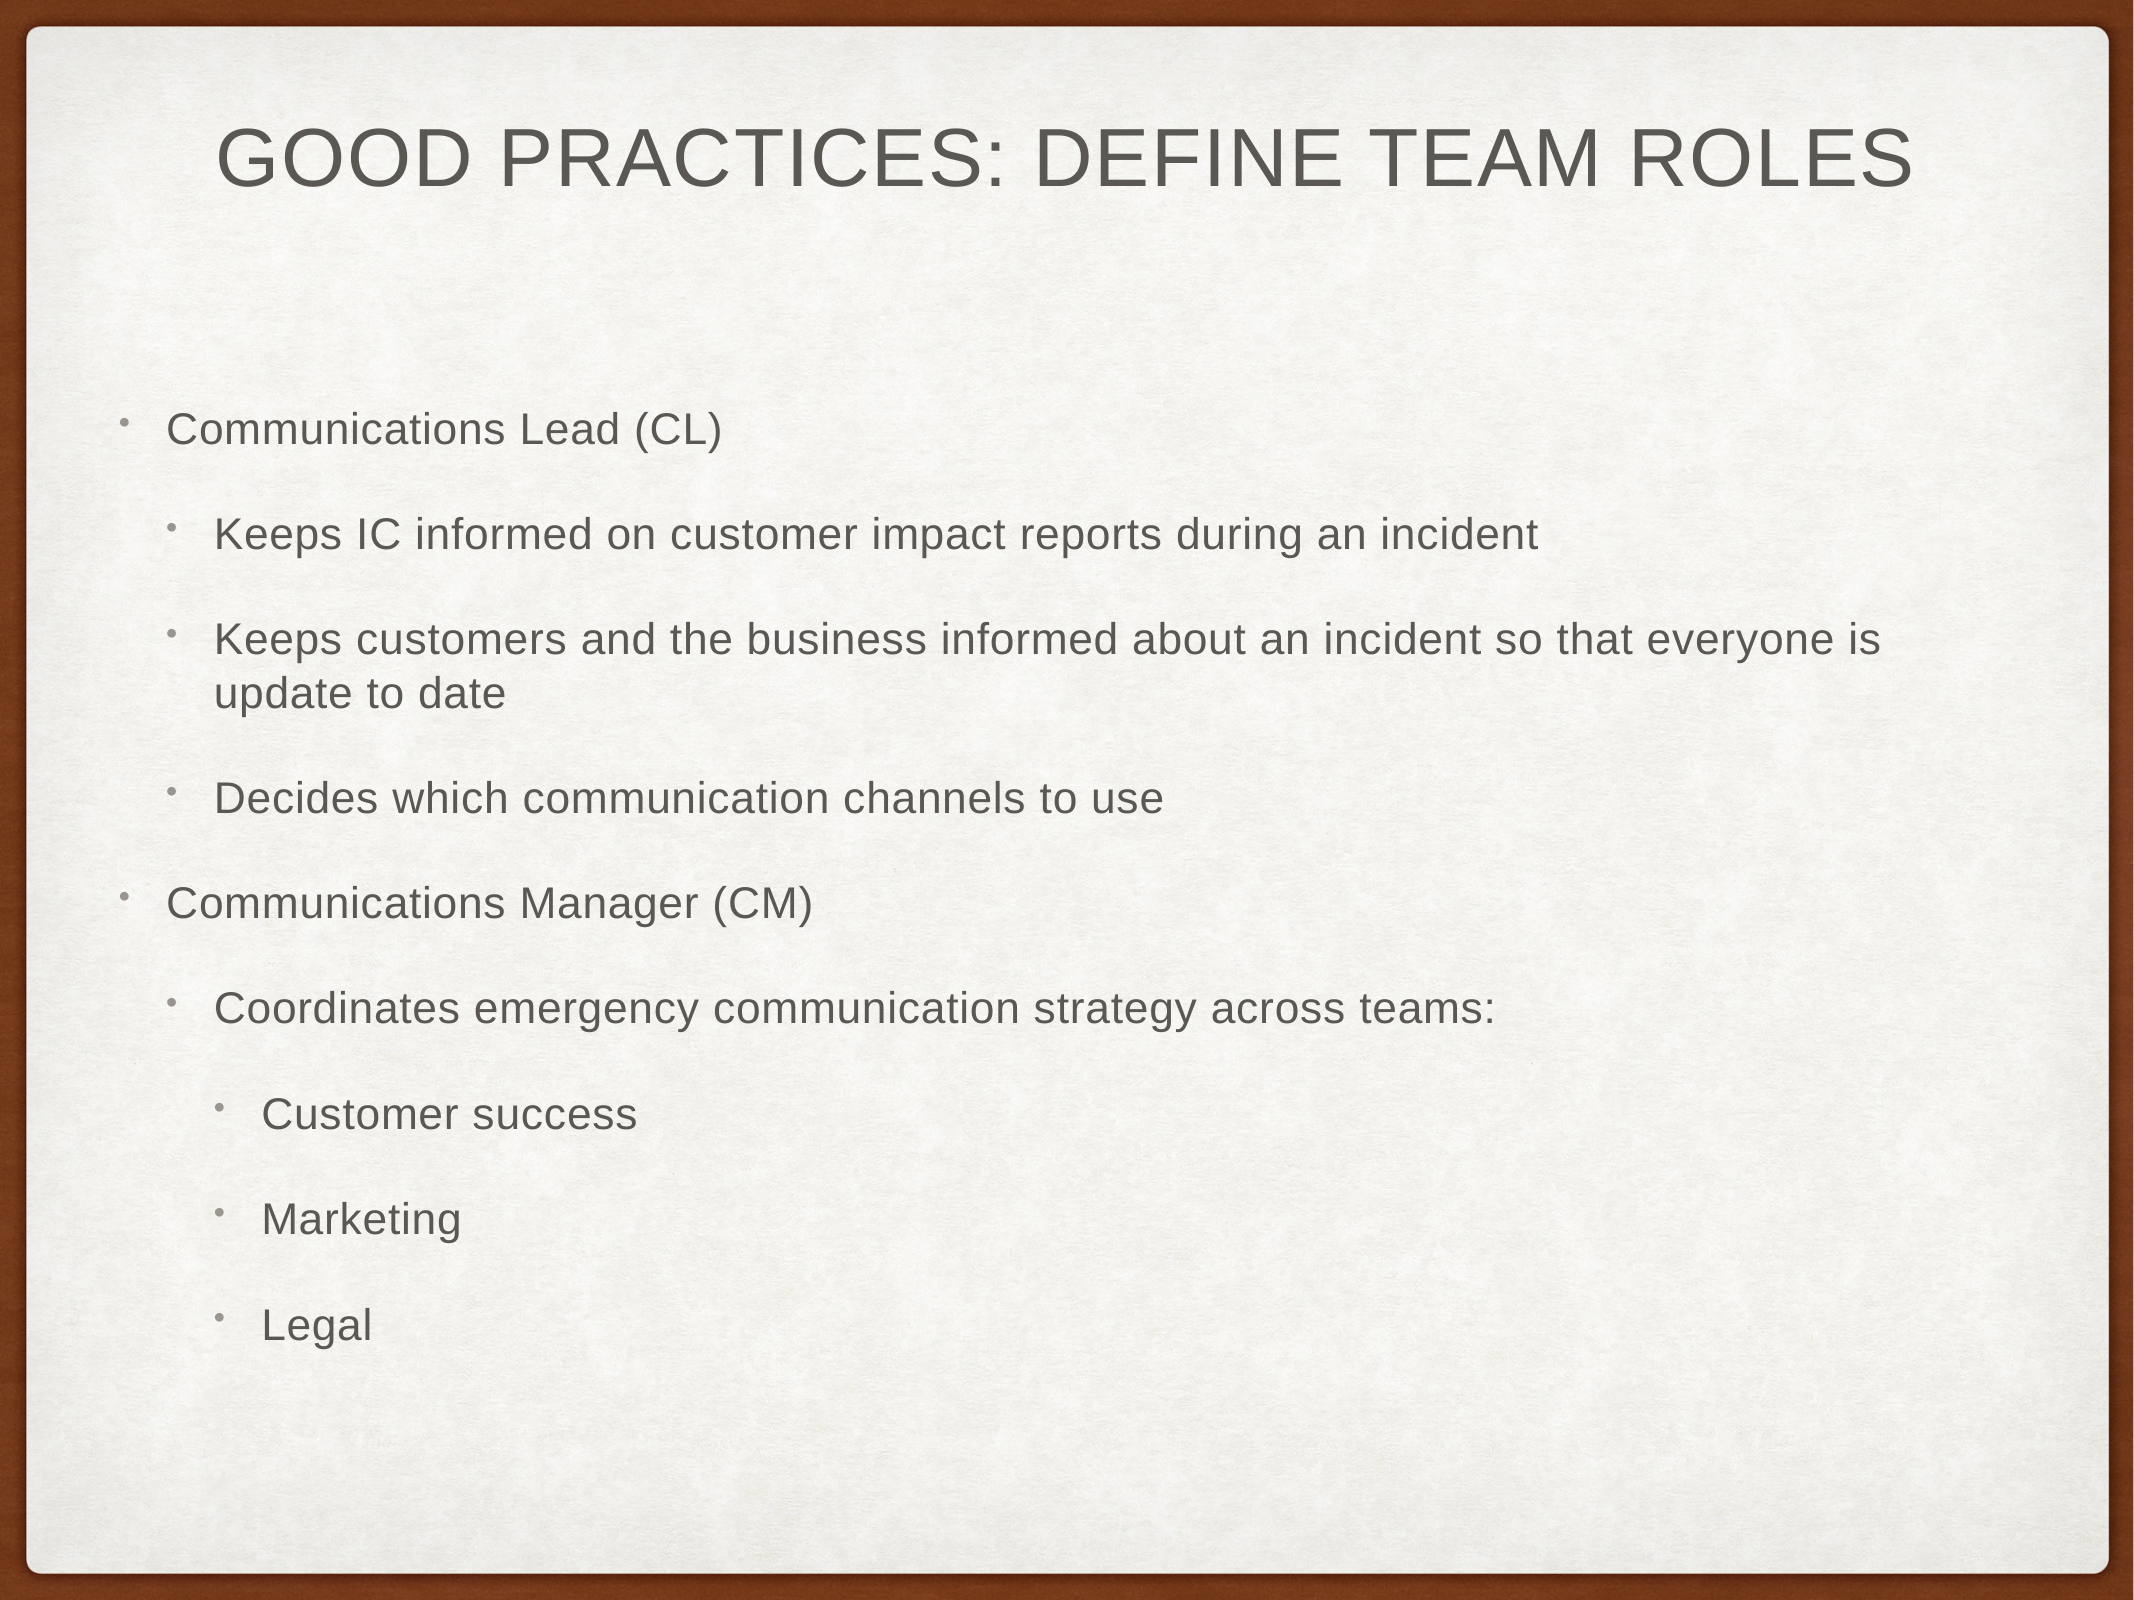

# Good practices: dEFINE TEAM ROLES
Communications Lead (CL)
Keeps IC informed on customer impact reports during an incident
Keeps customers and the business informed about an incident so that everyone is update to date
Decides which communication channels to use
Communications Manager (CM)
Coordinates emergency communication strategy across teams:
Customer success
Marketing
Legal